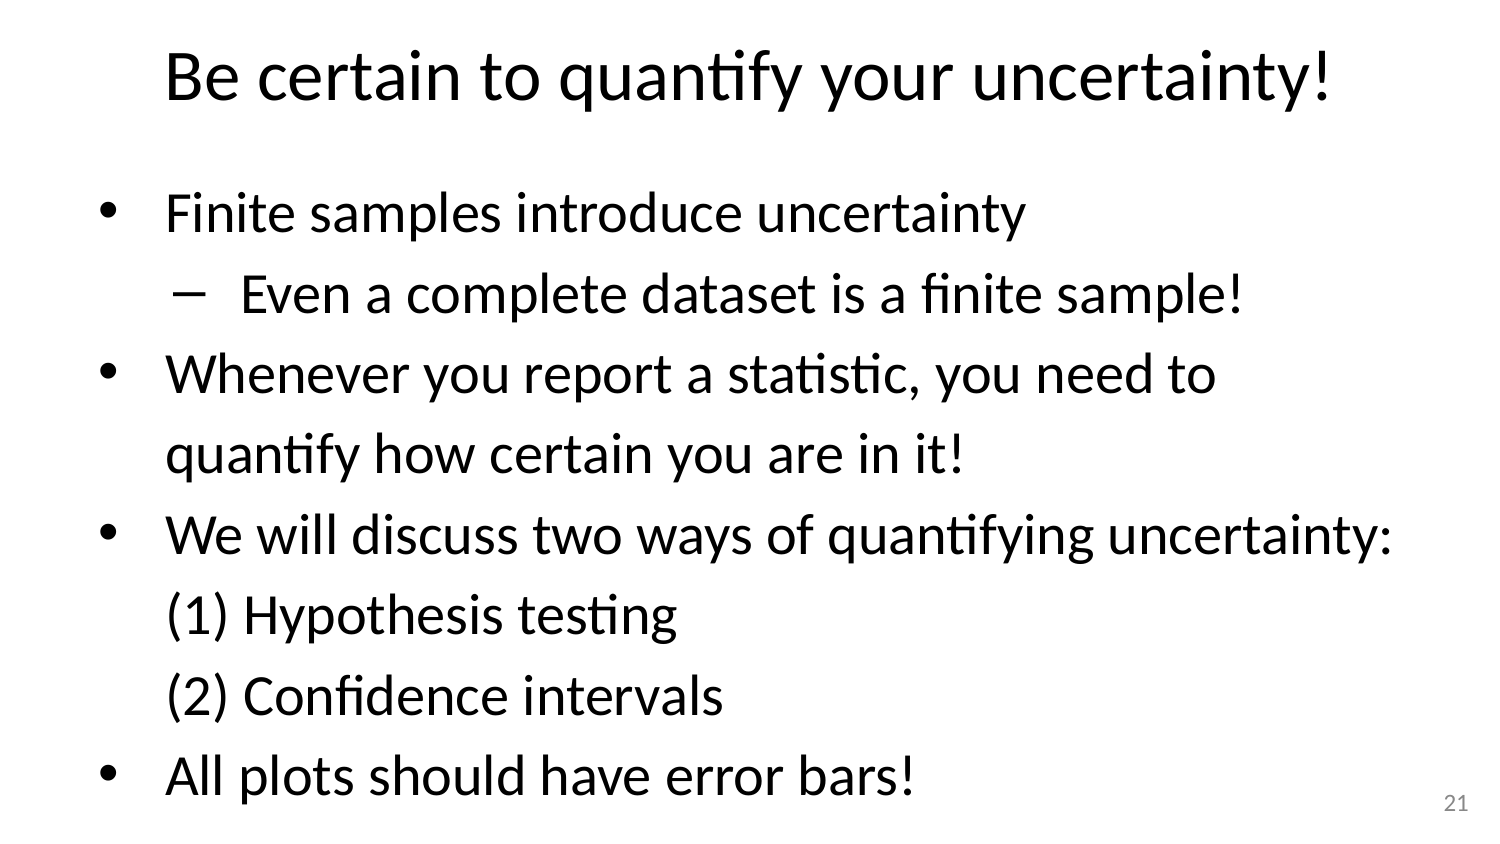

# Be certain to quantify your uncertainty!
Finite samples introduce uncertainty
Even a complete dataset is a finite sample!
Whenever you report a statistic, you need to quantify how certain you are in it!
We will discuss two ways of quantifying uncertainty:
(1) Hypothesis testing
(2) Confidence intervals
All plots should have error bars!
21